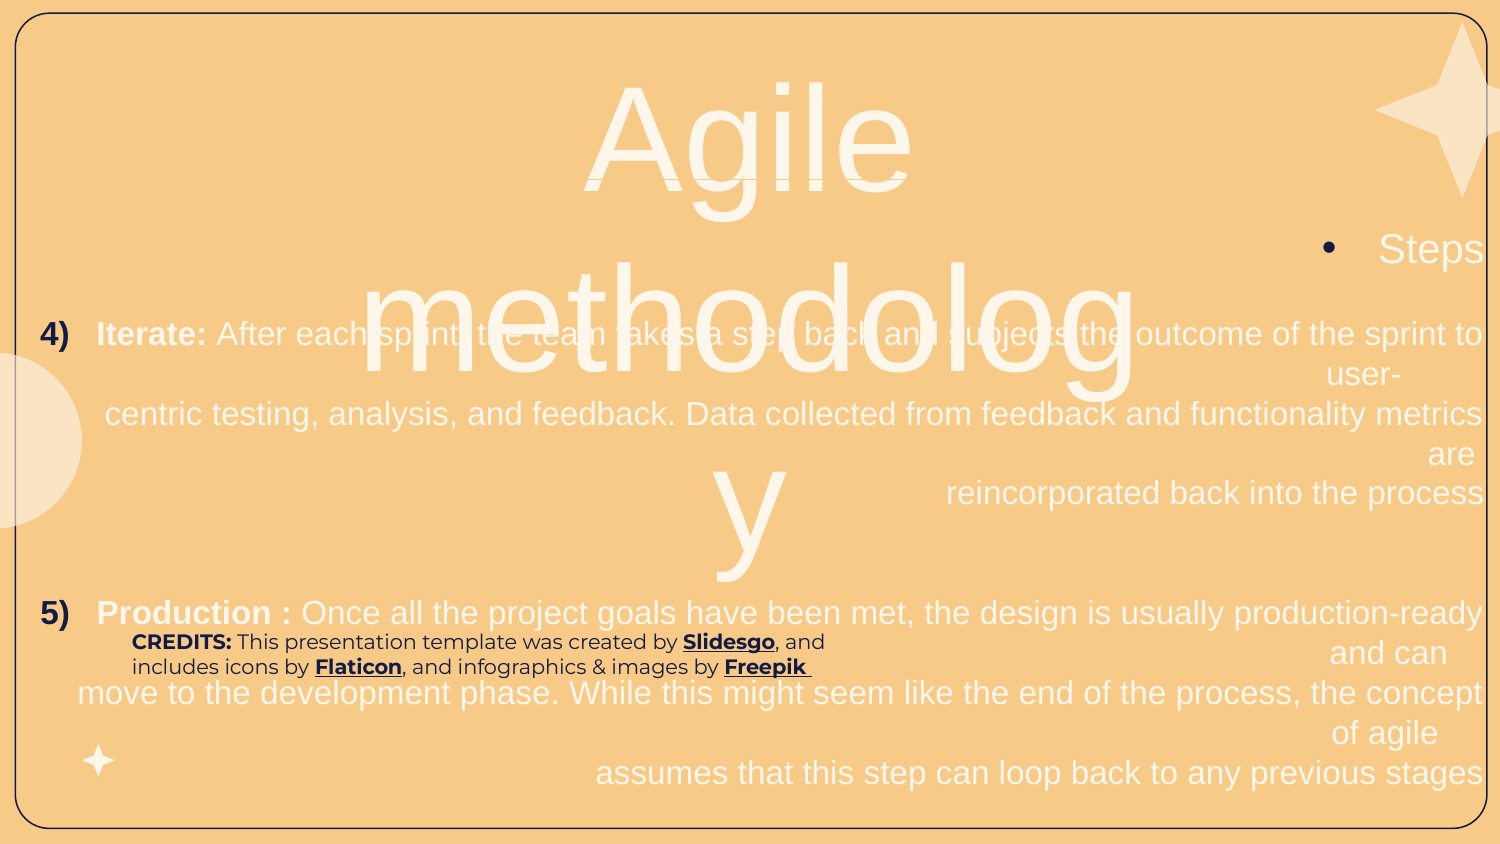

# Agile methodology
Steps

Iterate: After each sprint, the team takes a step back and subjects the outcome of the sprint to user-
      centric testing, analysis, and feedback. Data collected from feedback and functionality metrics are
      reincorporated back into the process

Production : Once all the project goals have been met, the design is usually production-ready and can
      move to the development phase. While this might seem like the end of the process, the concept of agile
      assumes that this step can loop back to any previous stages